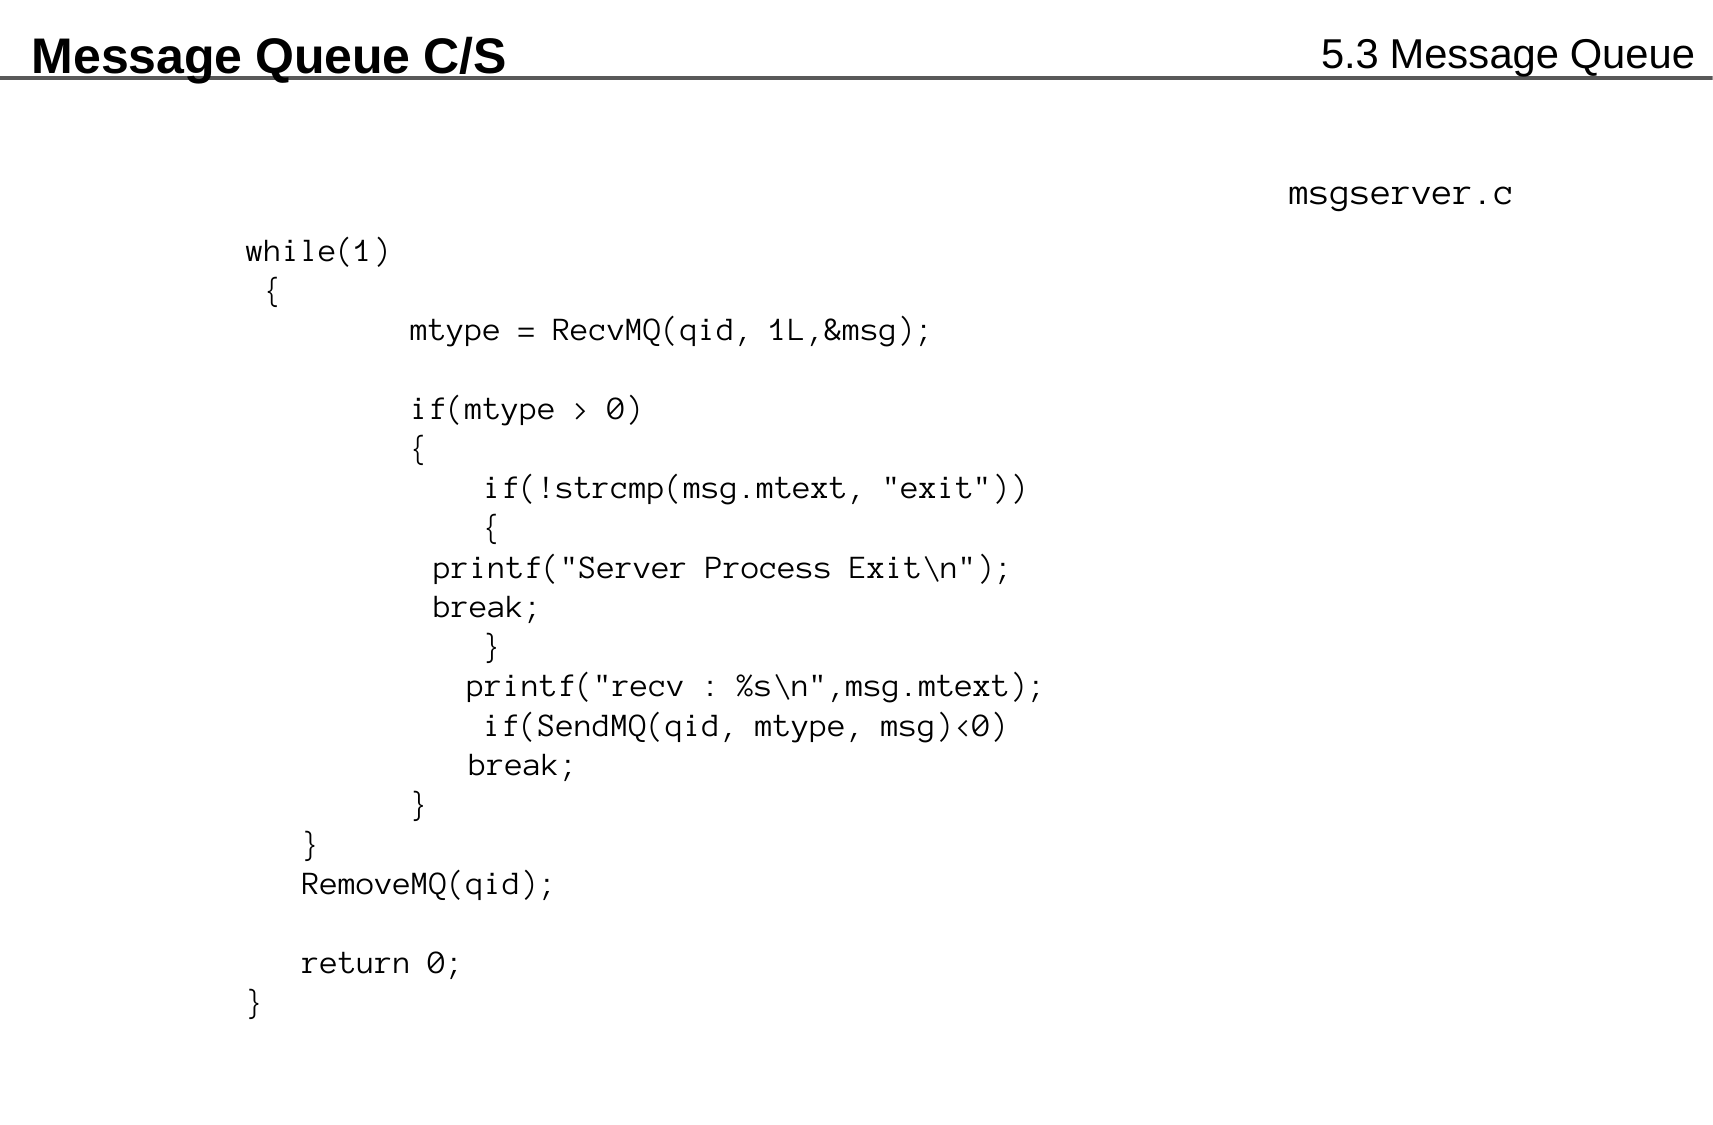

Message Queue C/S

	while(1)
		{
				mtype  =  RecvMQ(qid,  1L,&msg);

				if(mtype  >  0)
				{
								if(!strcmp(msg.mtext,  "exit"))
								{
					printf("Server  Process  Exit\n");
					break;
								}
						printf("recv  :  %s\n",msg.mtext);
								if(SendMQ(qid,  mtype,  msg)<0)
							break;
				}
			}
			RemoveMQ(qid);

			return  0;
	}
	5.3 Message Queue

msgserver.c